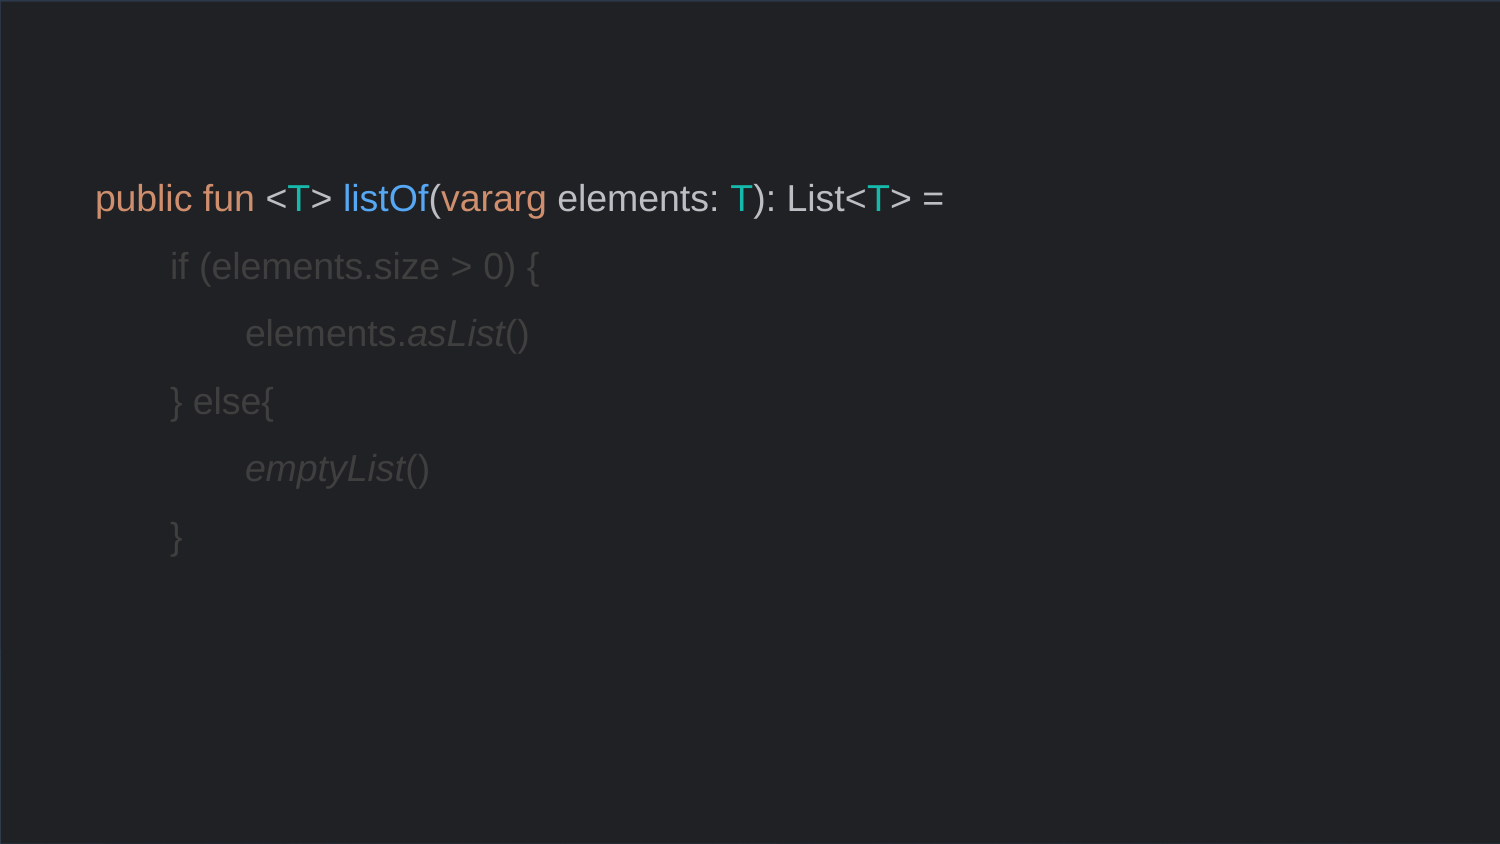

public fun <T> listOf(vararg elements: T): List<T> =
if (elements.size > 0) {
elements.asList()
} else{
emptyList()
}